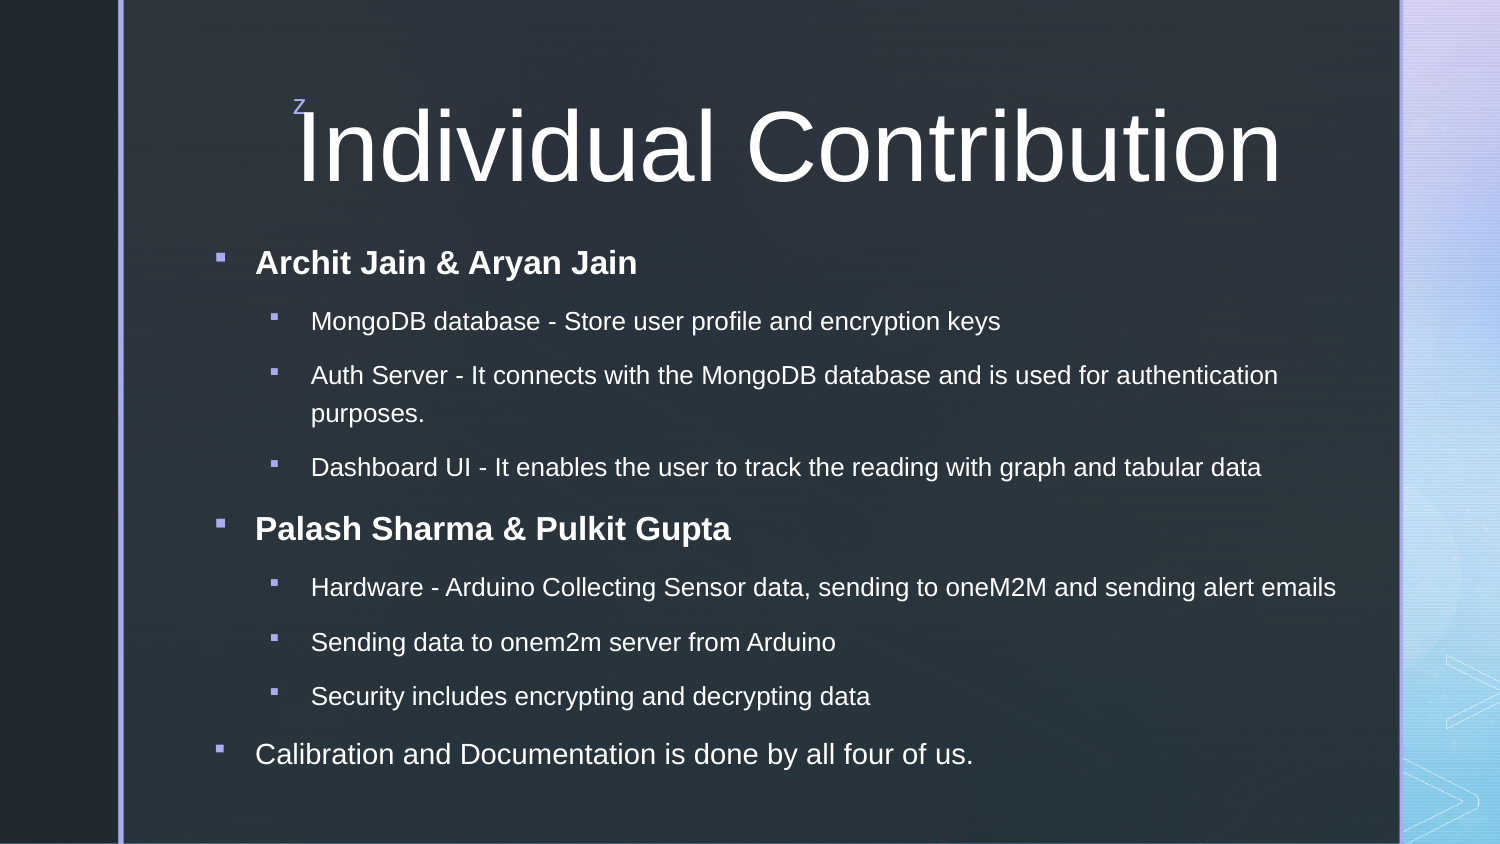

# Individual Contribution
Archit Jain & Aryan Jain
MongoDB database - Store user profile and encryption keys
Auth Server - It connects with the MongoDB database and is used for authentication purposes.
Dashboard UI - It enables the user to track the reading with graph and tabular data
Palash Sharma & Pulkit Gupta
Hardware - Arduino Collecting Sensor data, sending to oneM2M and sending alert emails
Sending data to onem2m server from Arduino
Security includes encrypting and decrypting data
Calibration and Documentation is done by all four of us.